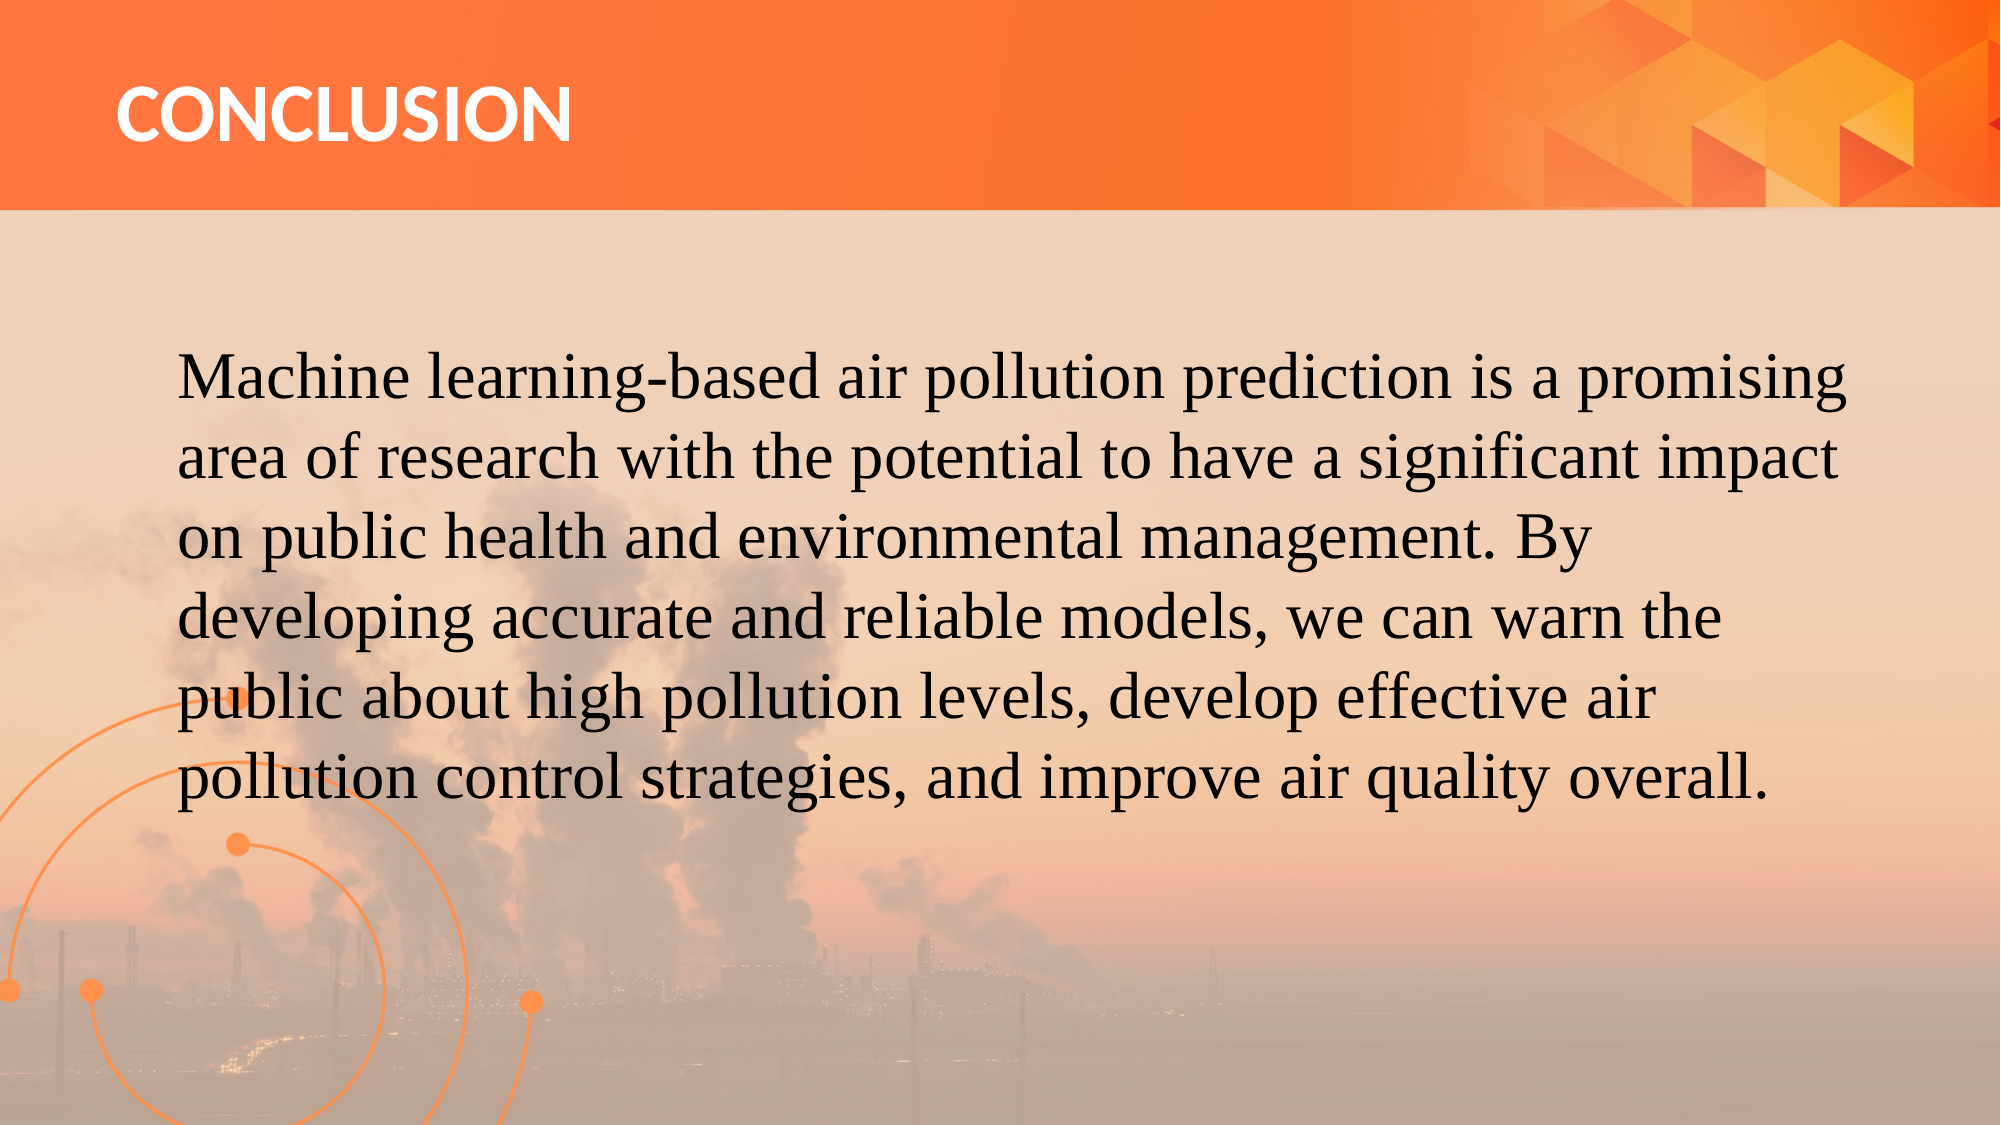

# CONCLUSION
Machine learning-based air pollution prediction is a promising area of research with the potential to have a significant impact on public health and environmental management. By developing accurate and reliable models, we can warn the public about high pollution levels, develop effective air pollution control strategies, and improve air quality overall.